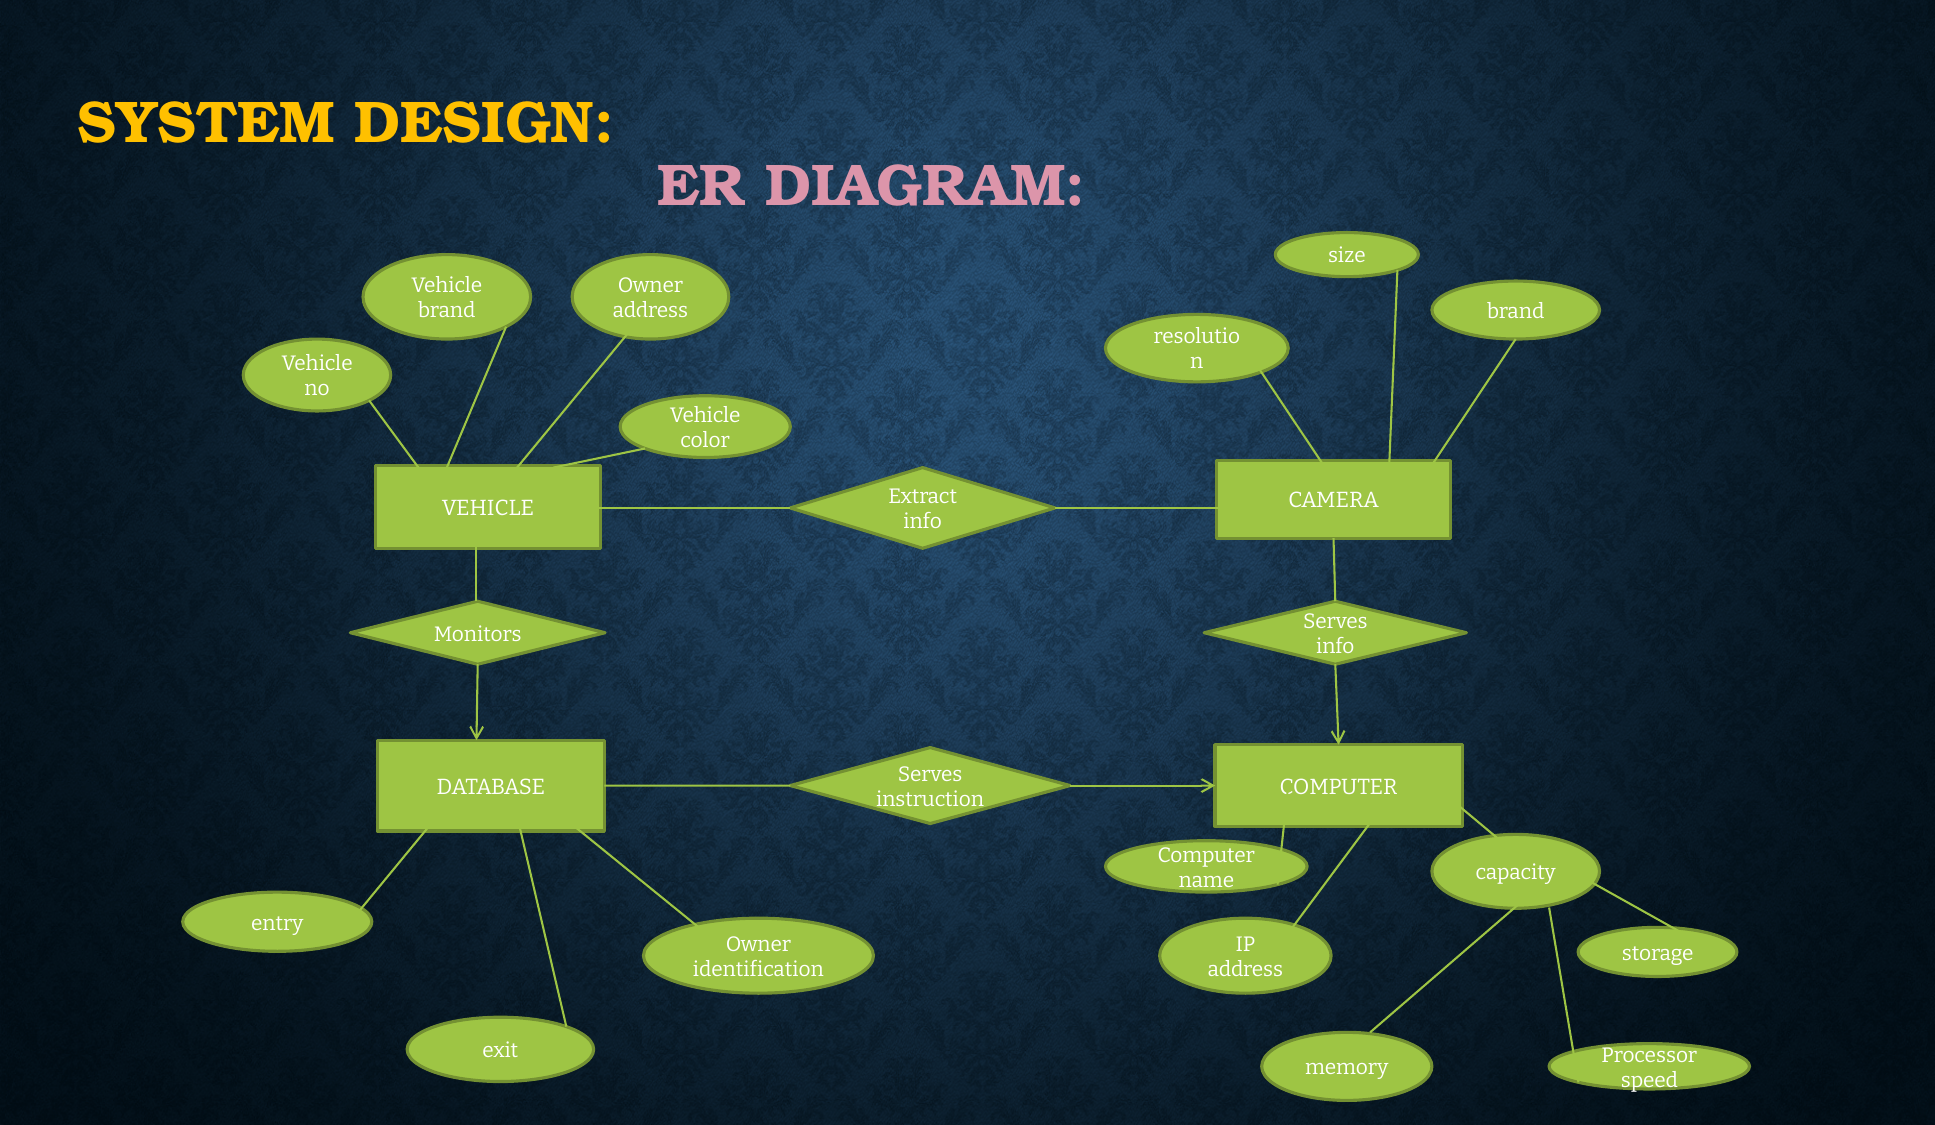

# System design: ER DIAGRAM:
size
Vehicle brand
Owner address
brand
resolution
Vehicle no
Vehicle color
CAMERA
VEHICLE
Extract info
Monitors
Serves info
DATABASE
COMPUTER
Serves instruction
capacity
Computer name
entry
Owner identification
IP address
storage
exit
memory
Processor speed